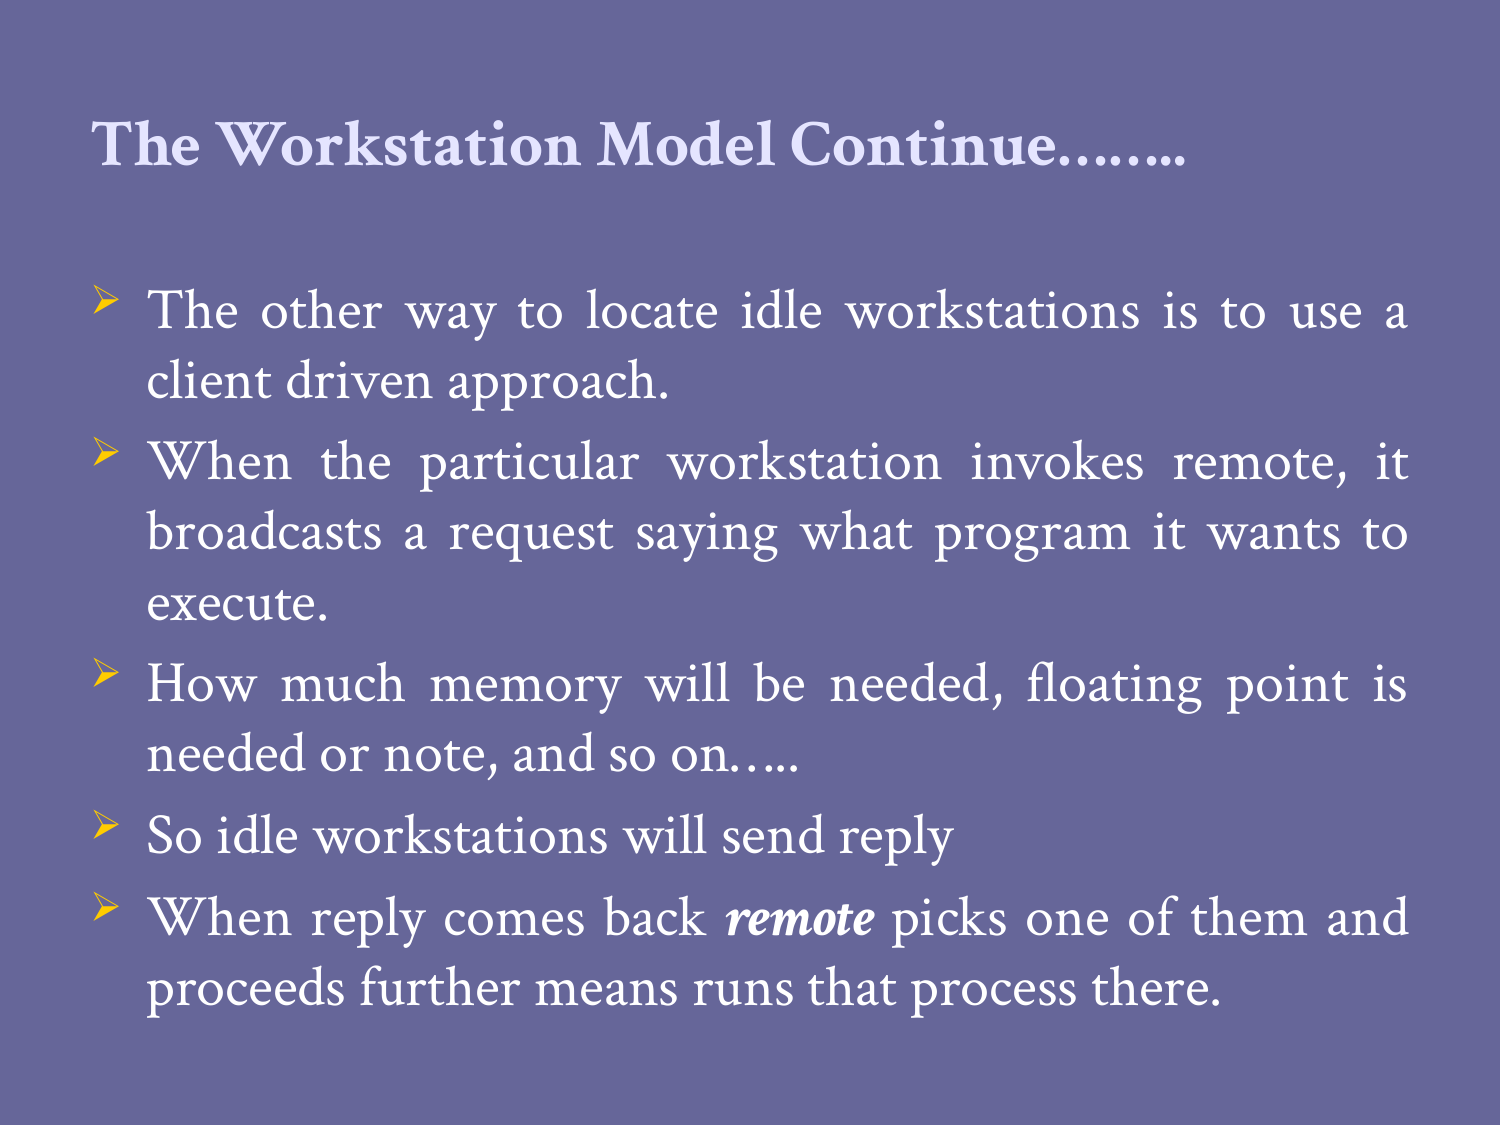

# The Workstation Model Continue……..
The other way to locate idle workstations is to use a client driven approach.
When the particular workstation invokes remote, it broadcasts a request saying what program it wants to execute.
How much memory will be needed, floating point is needed or note, and so on…..
So idle workstations will send reply
When reply comes back remote picks one of them and proceeds further means runs that process there.